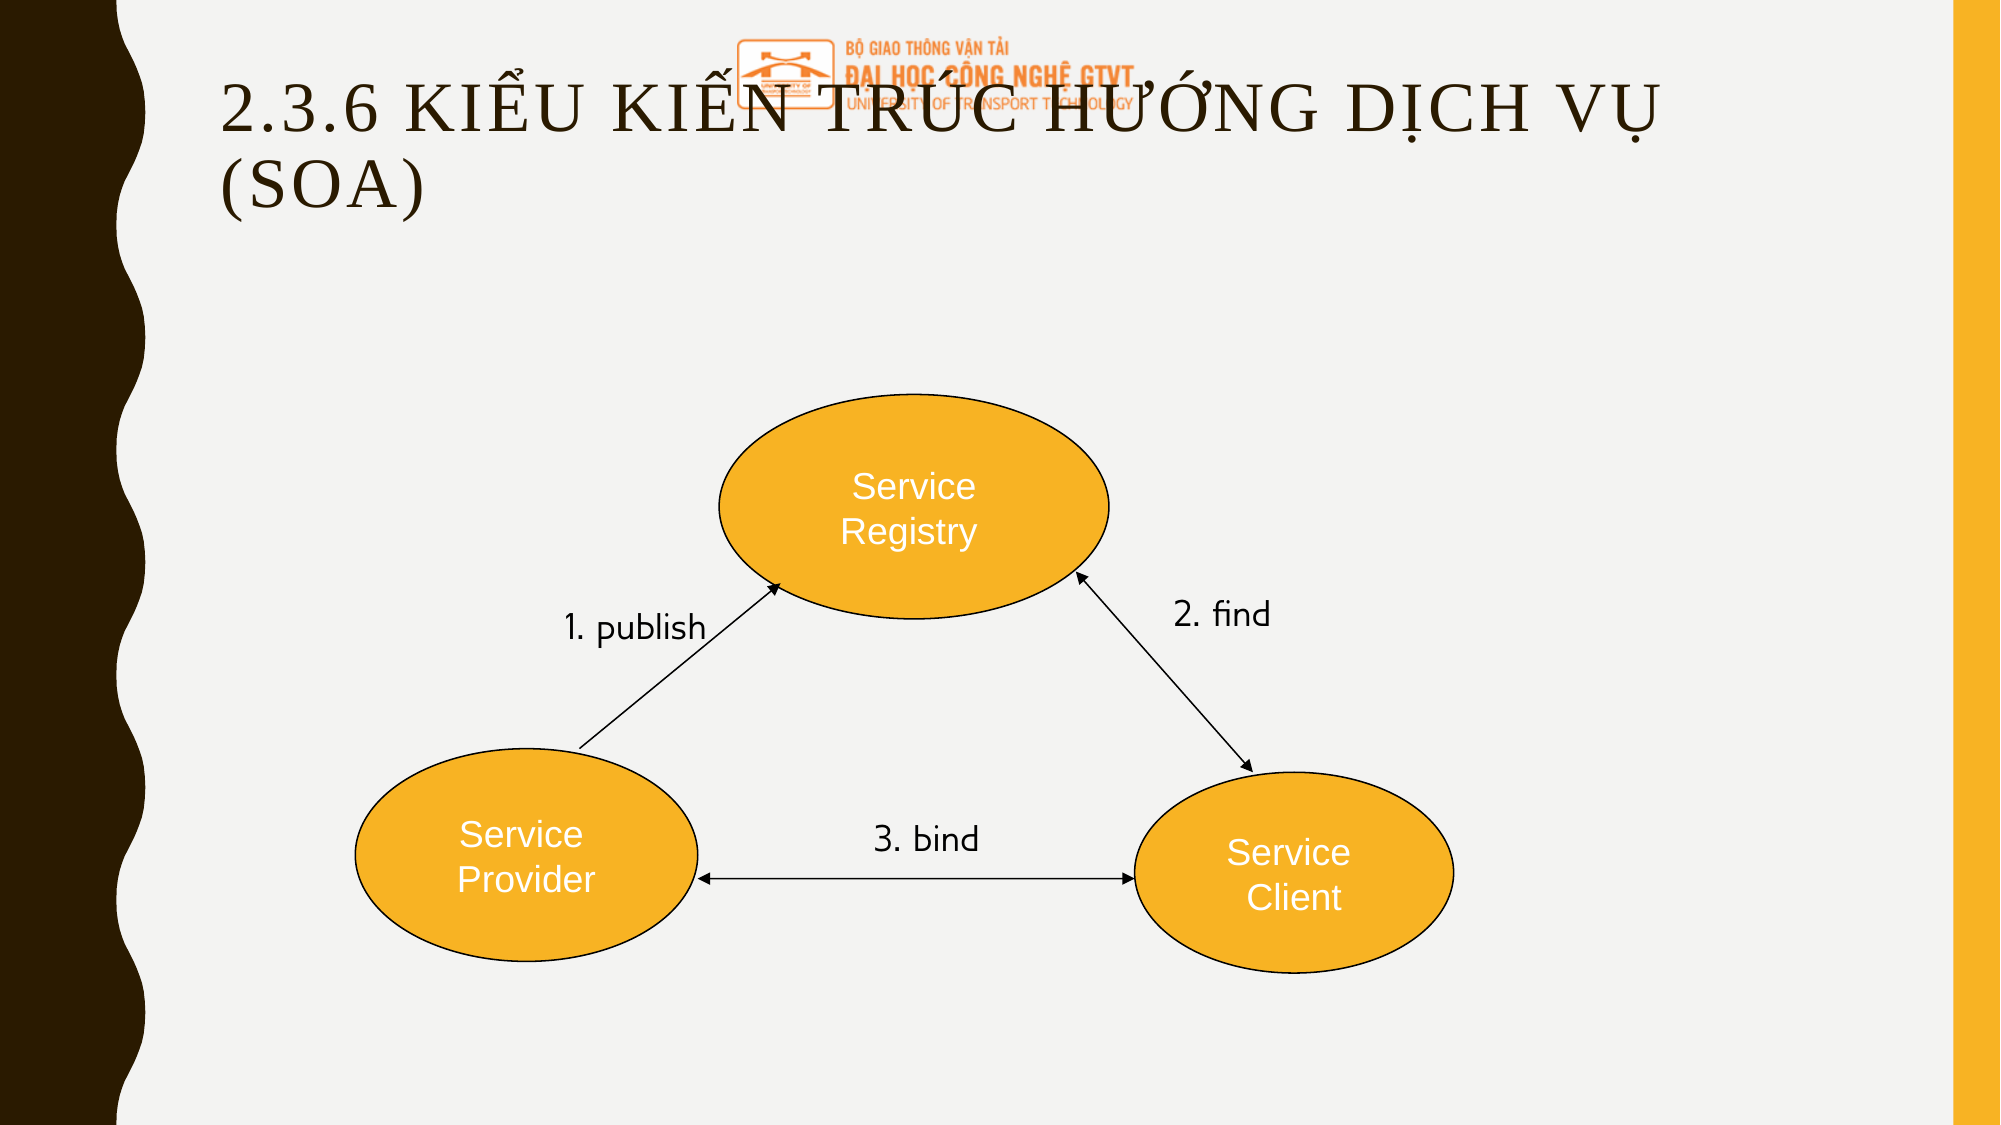

# 2.3.6 Kiểu kiến trúc hướng DỊCH vụ (SOA)

Service
Registry

2. find

1. publish
Service
Provider
Service
Client
3. bind